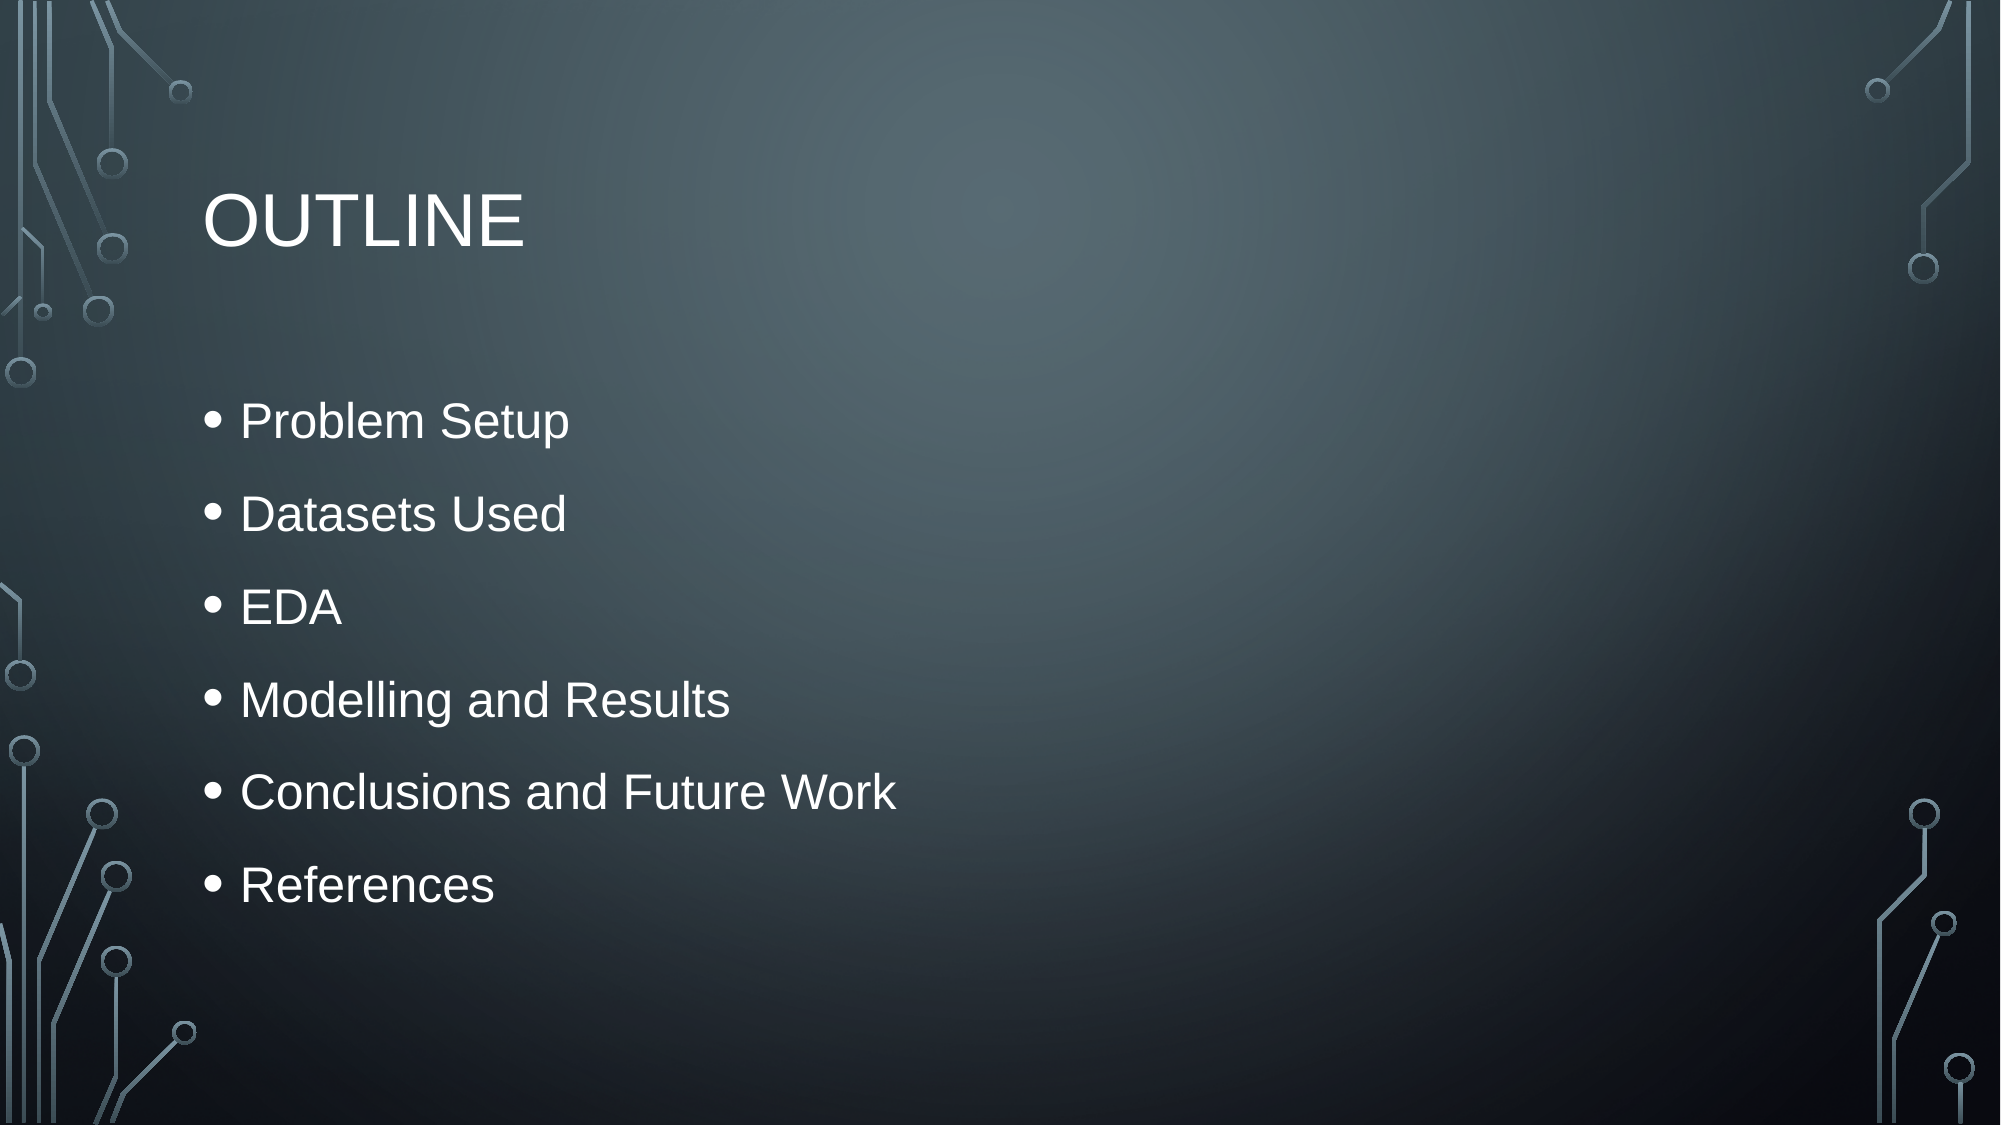

# outline
Problem Setup
Datasets Used
EDA
Modelling and Results
Conclusions and Future Work
References